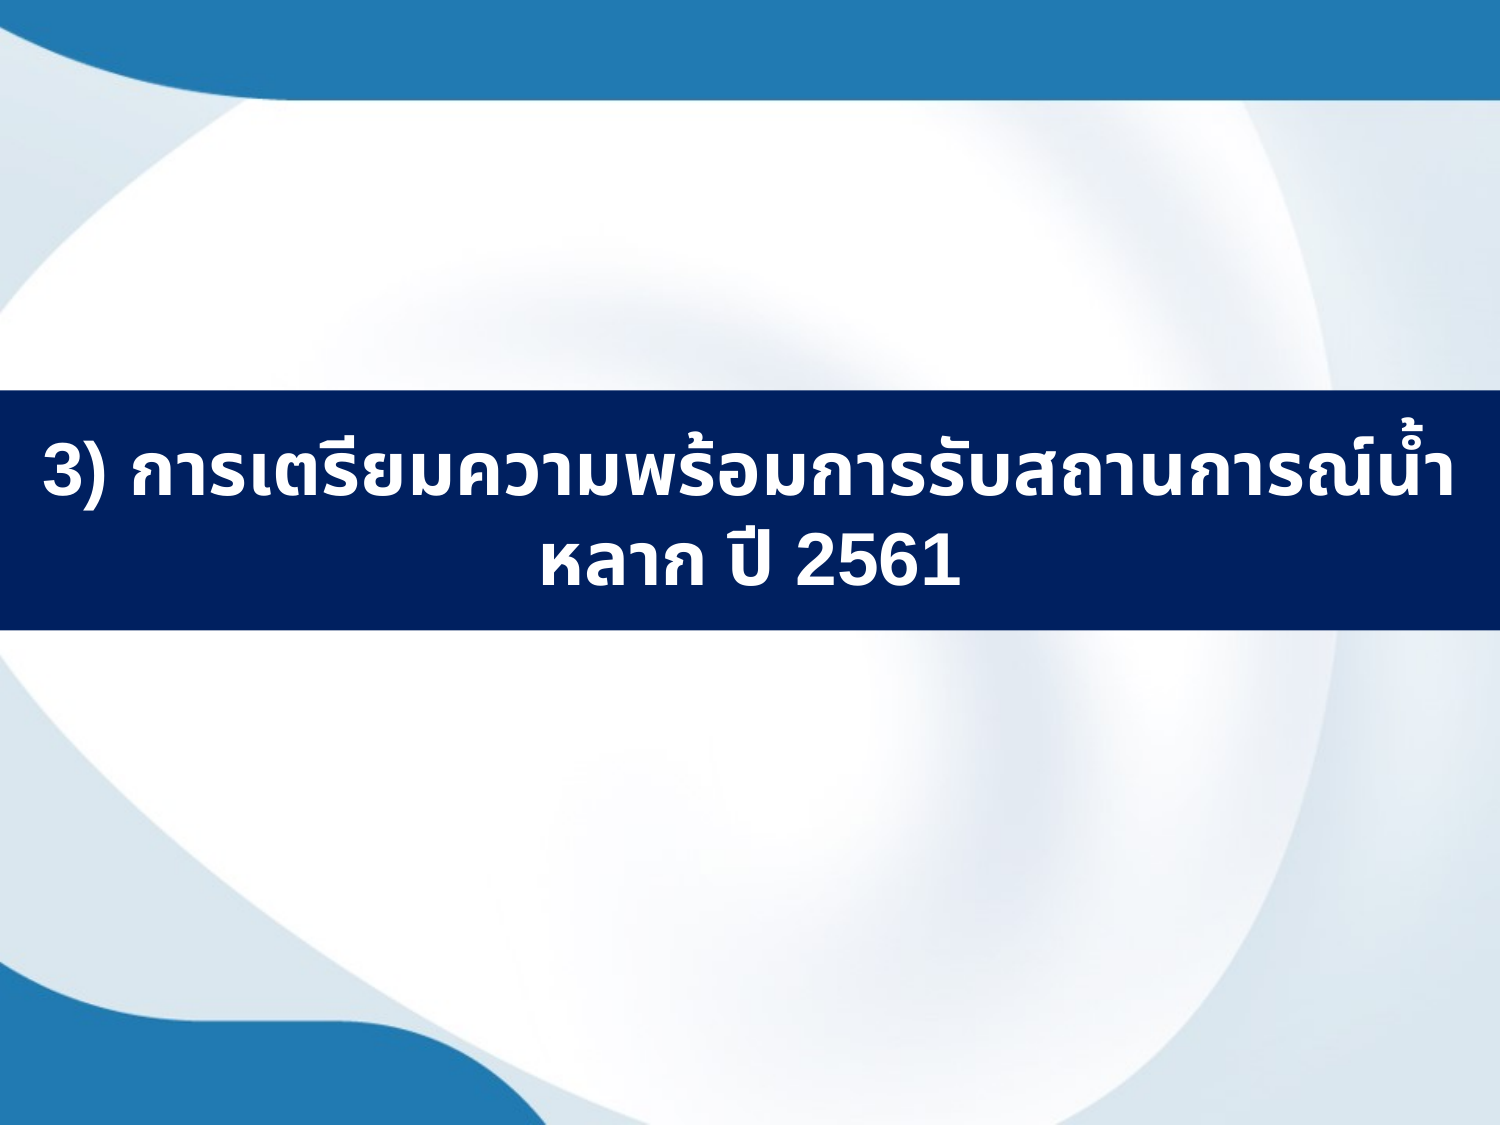

3) การเตรียมความพร้อมการรับสถานการณ์น้ำหลาก ปี 2561